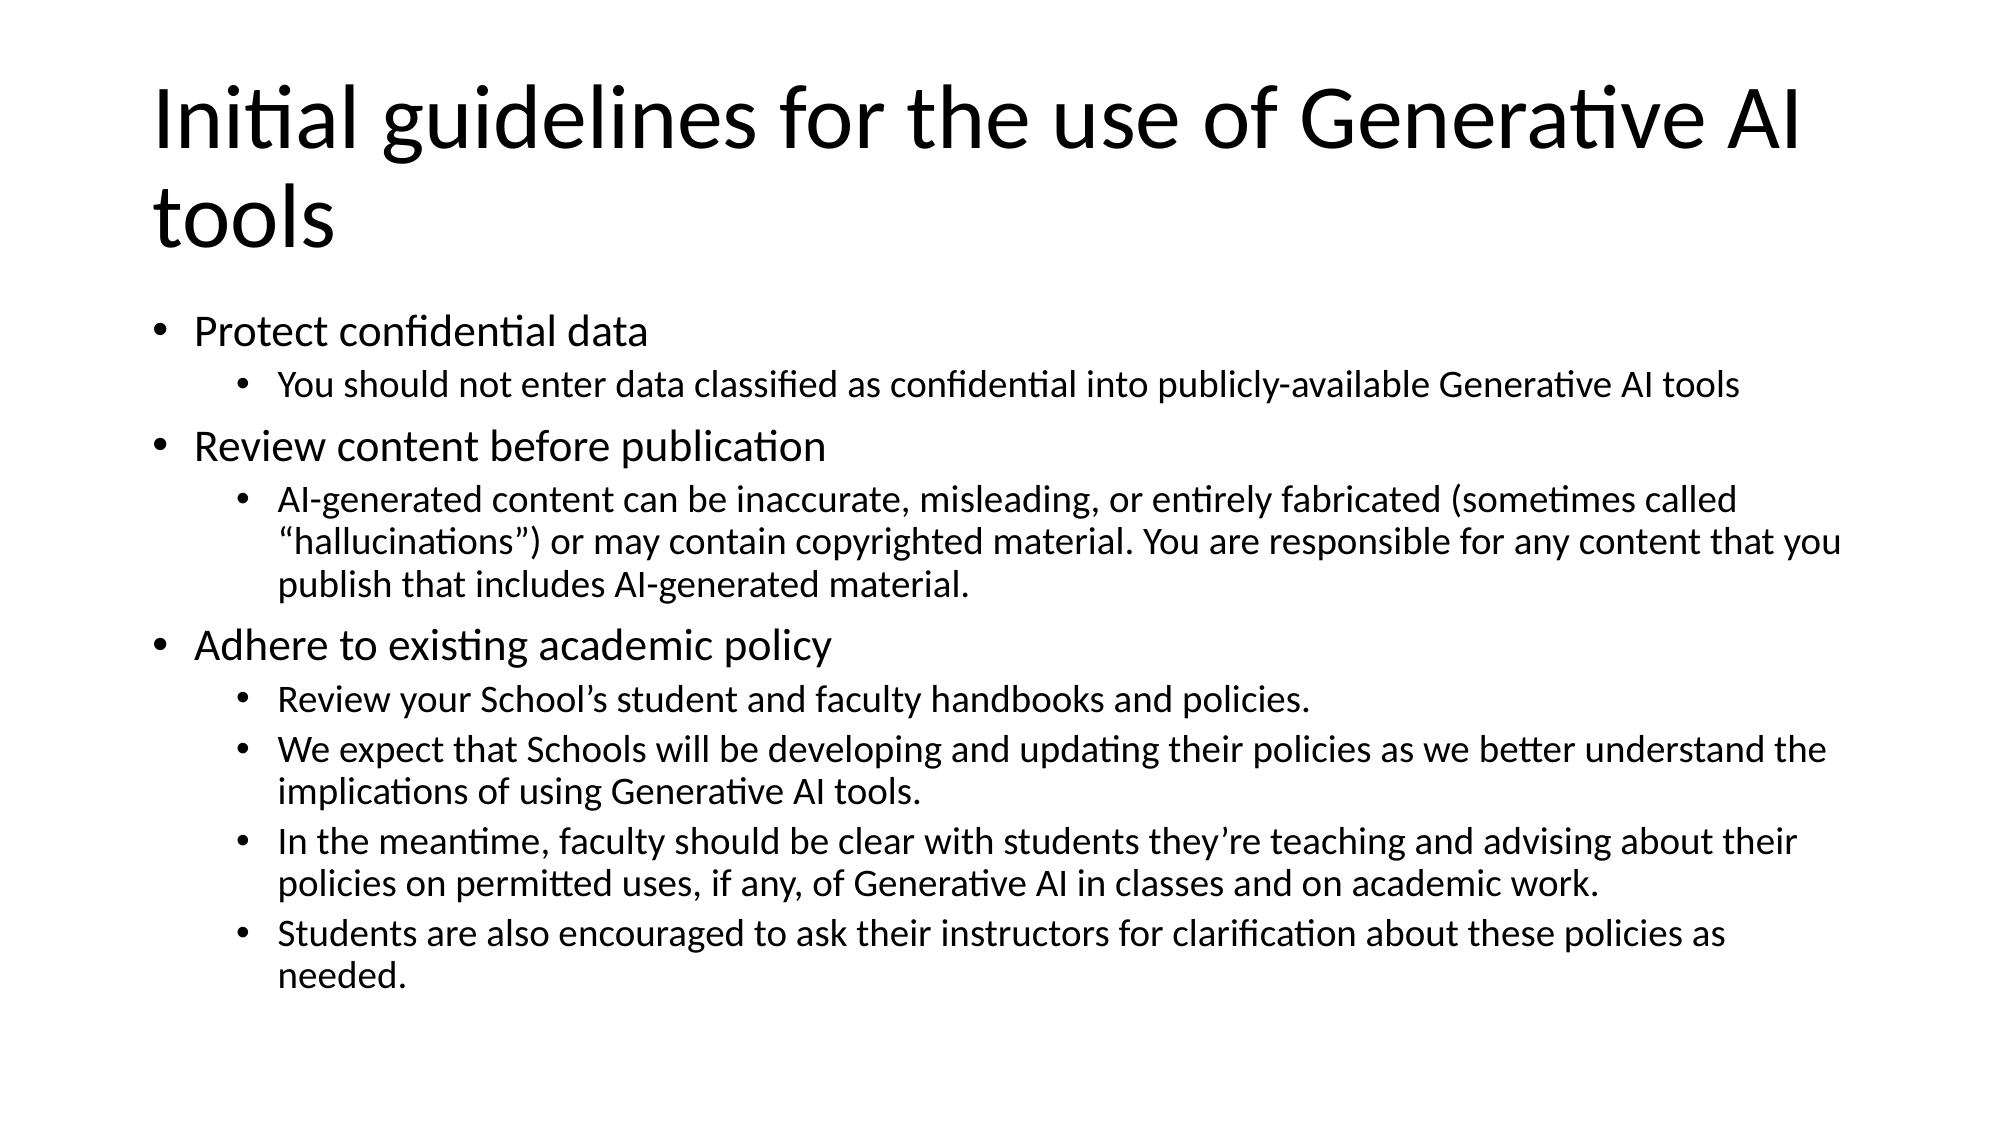

# Initial guidelines for the use of Generative AI tools
Protect confidential data
You should not enter data classified as confidential into publicly-available Generative AI tools
Review content before publication
AI-generated content can be inaccurate, misleading, or entirely fabricated (sometimes called “hallucinations”) or may contain copyrighted material. You are responsible for any content that you publish that includes AI-generated material.
Adhere to existing academic policy
Review your School’s student and faculty handbooks and policies.
We expect that Schools will be developing and updating their policies as we better understand the implications of using Generative AI tools.
In the meantime, faculty should be clear with students they’re teaching and advising about their policies on permitted uses, if any, of Generative AI in classes and on academic work.
Students are also encouraged to ask their instructors for clarification about these policies as needed.